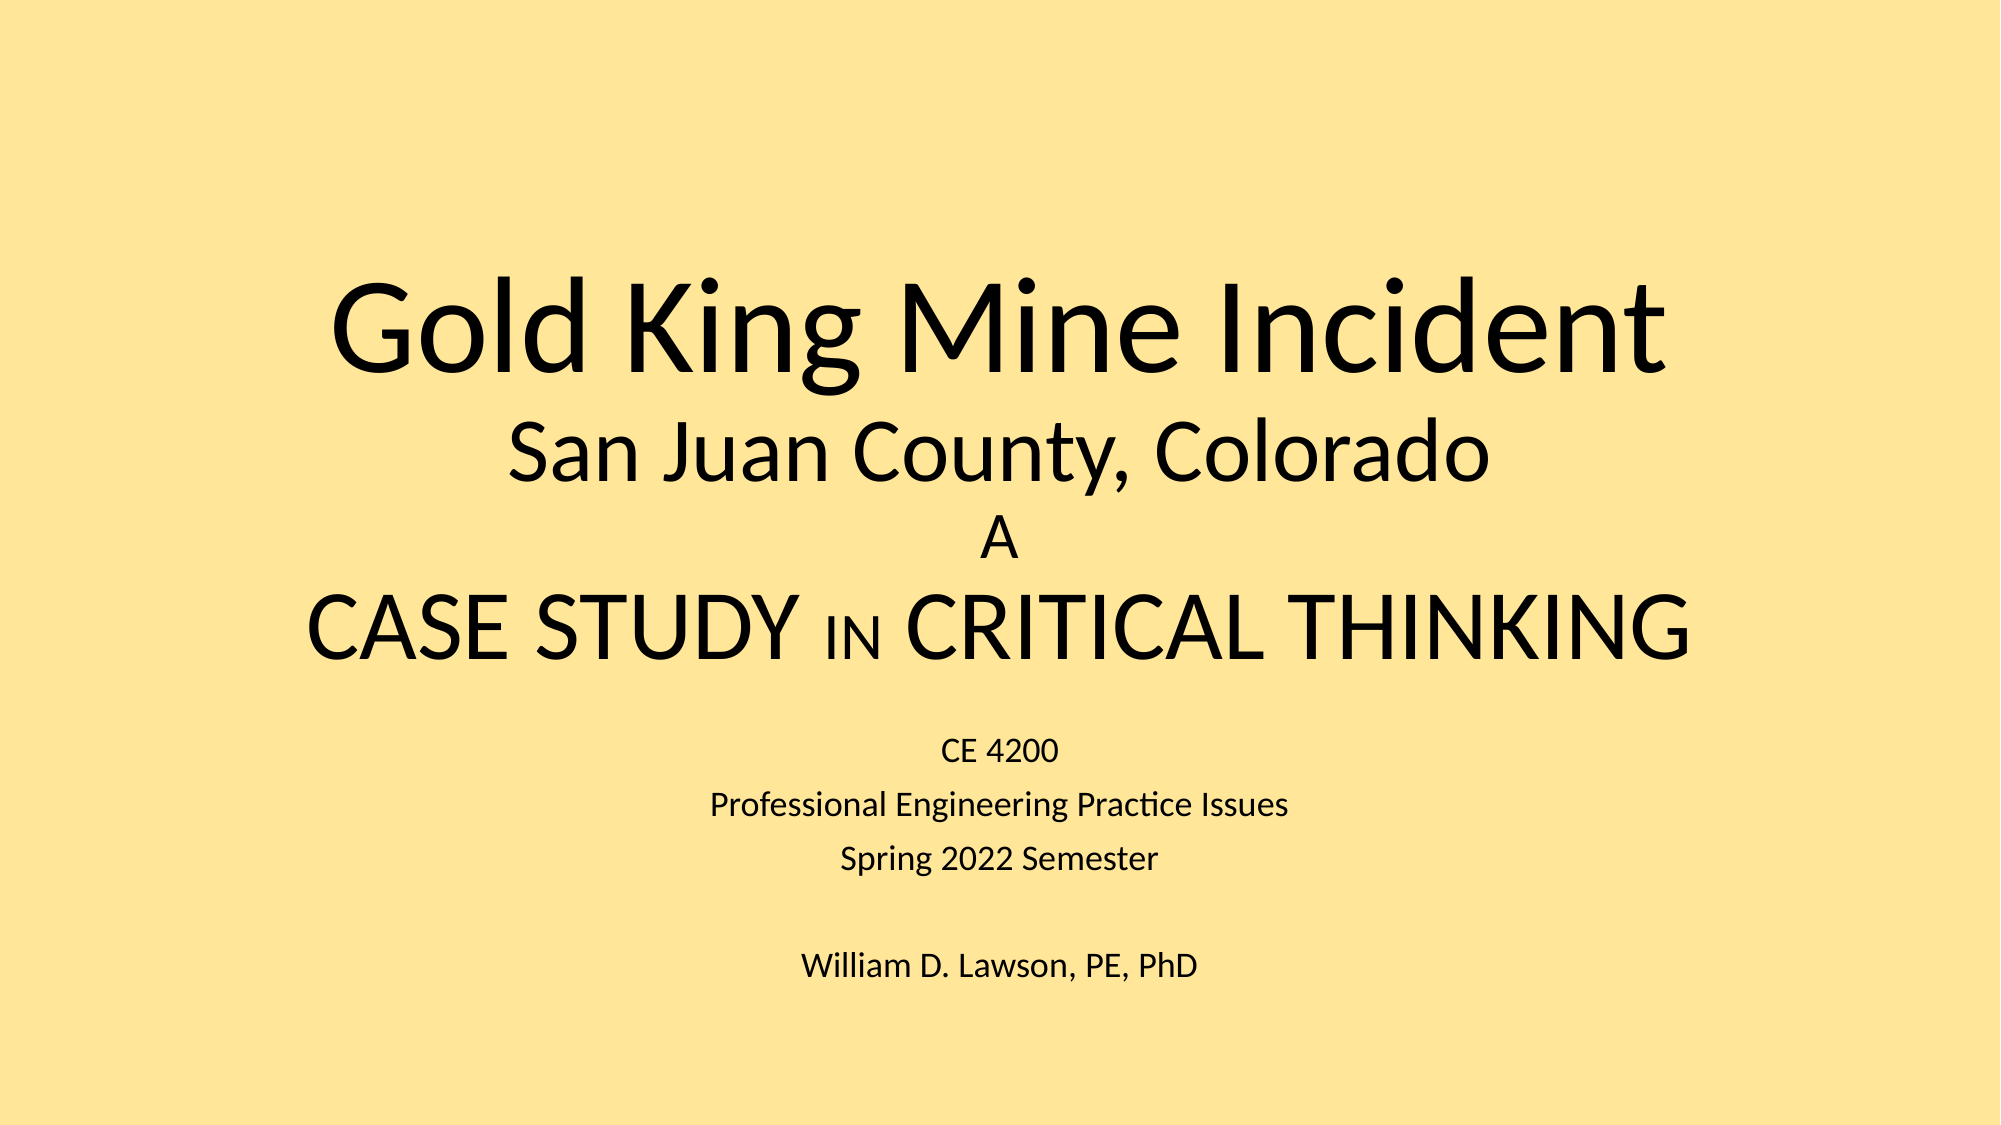

# Gold King Mine Incident San Juan County, Colorado A CASE STUDY IN CRITICAL THINKING
CE 4200
Professional Engineering Practice Issues
Spring 2022 Semester

William D. Lawson, PE, PhD